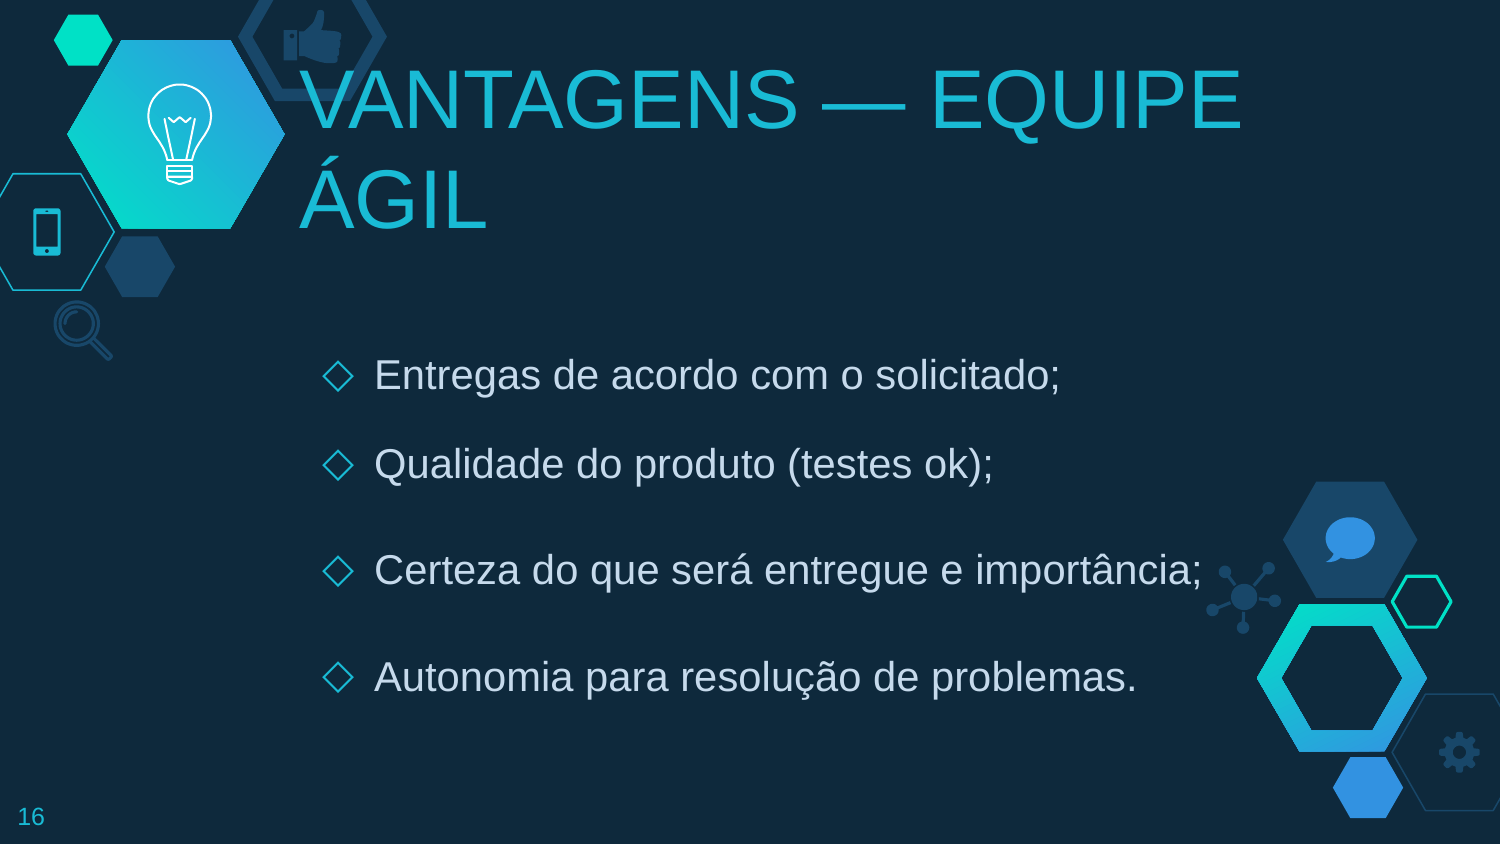

# Vantagens — Equipe ágil
Entregas de acordo com o solicitado;
Qualidade do produto (testes ok);
Certeza do que será entregue e importância;
Autonomia para resolução de problemas.
16